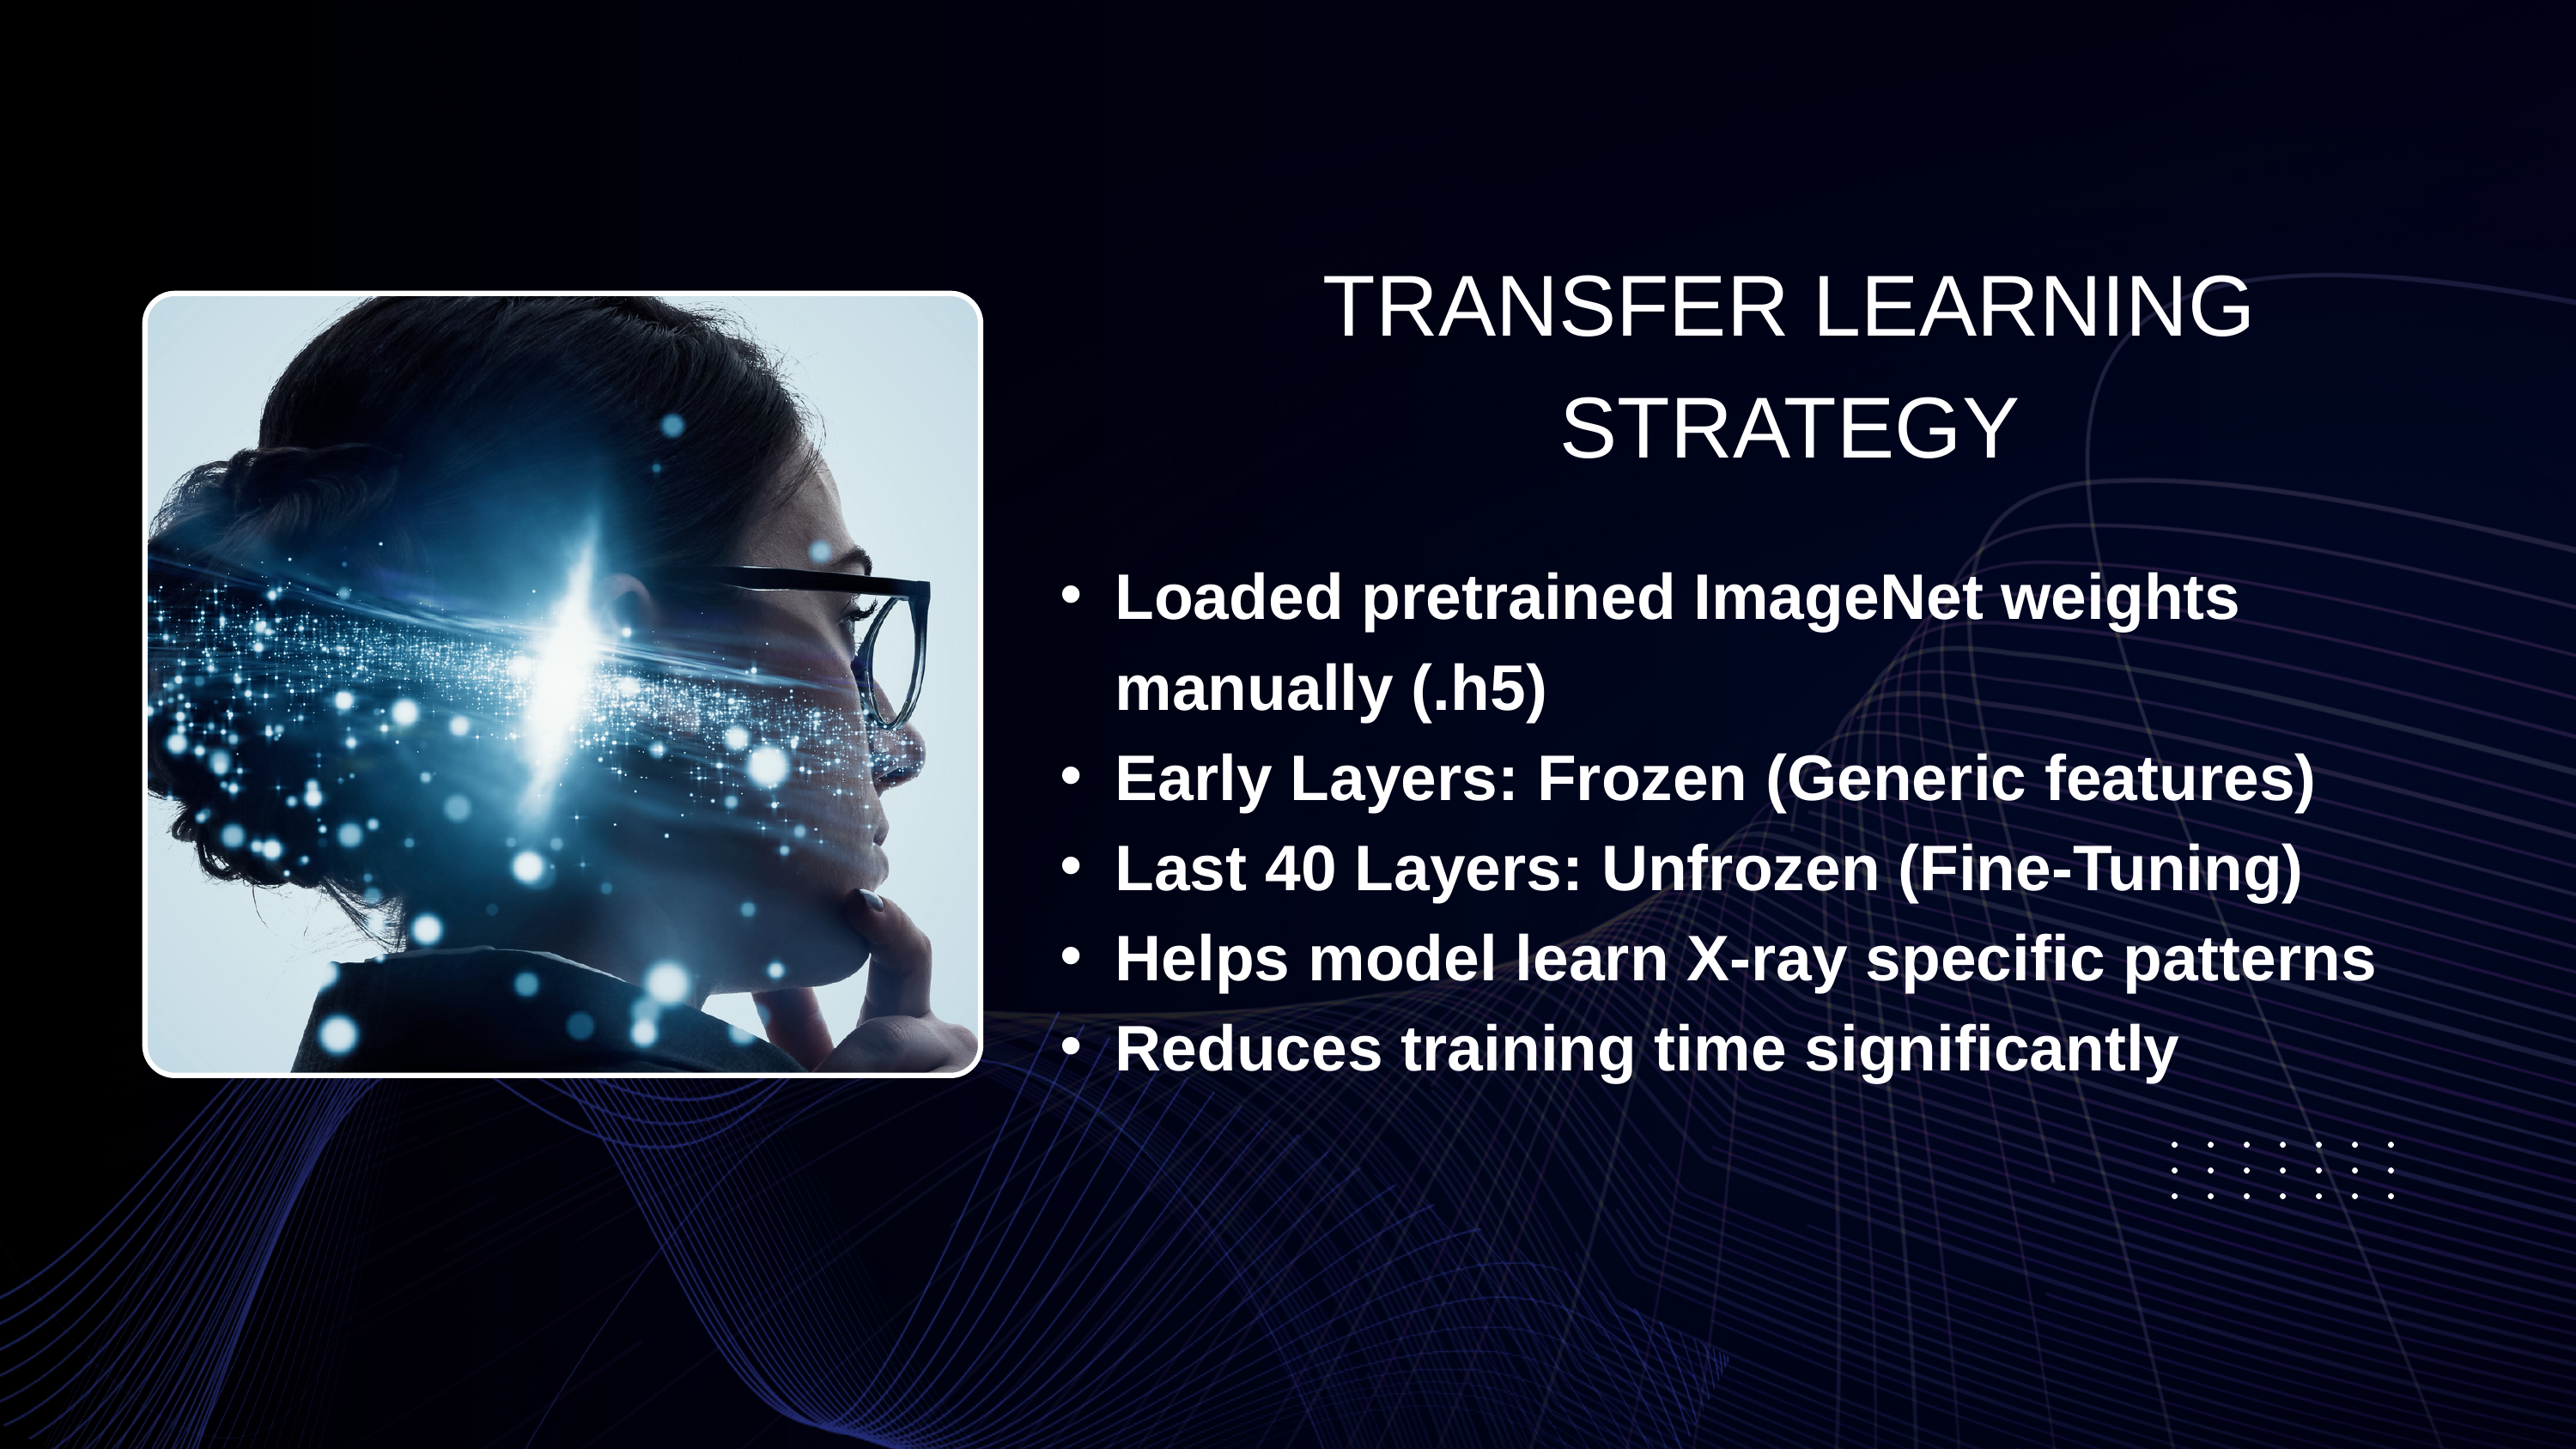

TRANSFER LEARNING STRATEGY

Loaded pretrained ImageNet weights manually (.h5)
Early Layers: Frozen (Generic features)
Last 40 Layers: Unfrozen (Fine-Tuning)
Helps model learn X-ray specific patterns
Reduces training time significantly